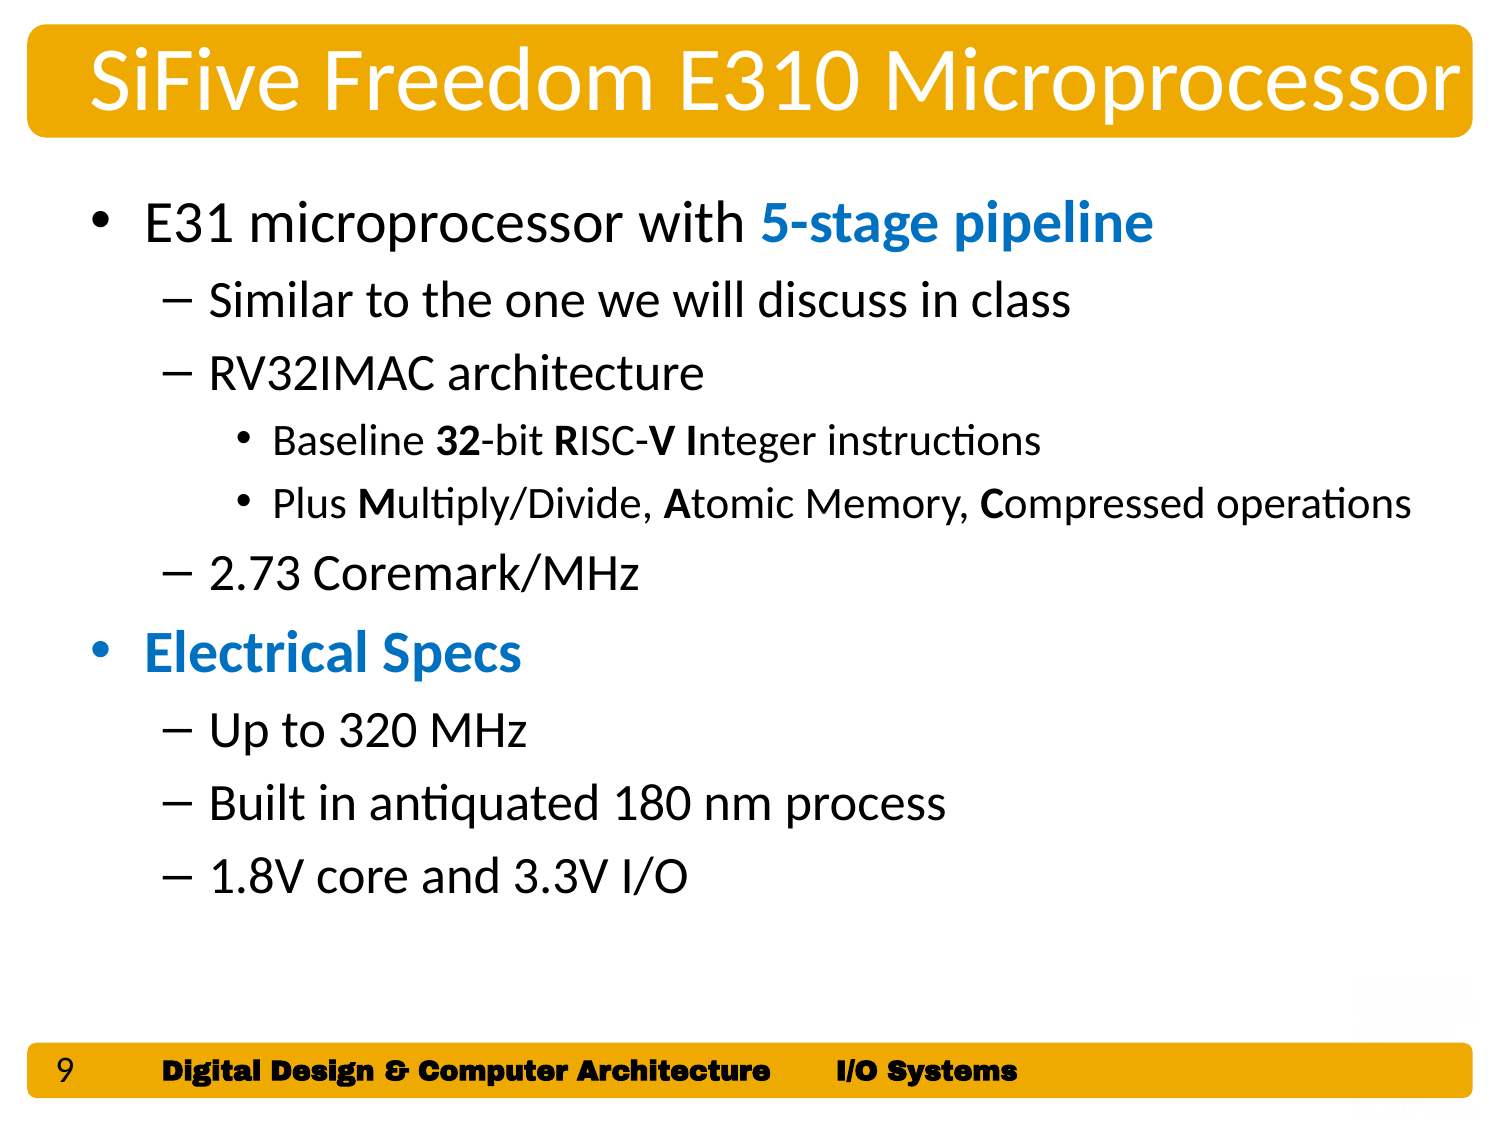

SiFive Freedom E310 Microprocessor
E31 microprocessor with 5-stage pipeline
Similar to the one we will discuss in class
RV32IMAC architecture
Baseline 32-bit RISC-V Integer instructions
Plus Multiply/Divide, Atomic Memory, Compressed operations
2.73 Coremark/MHz
Electrical Specs
Up to 320 MHz
Built in antiquated 180 nm process
1.8V core and 3.3V I/O

9